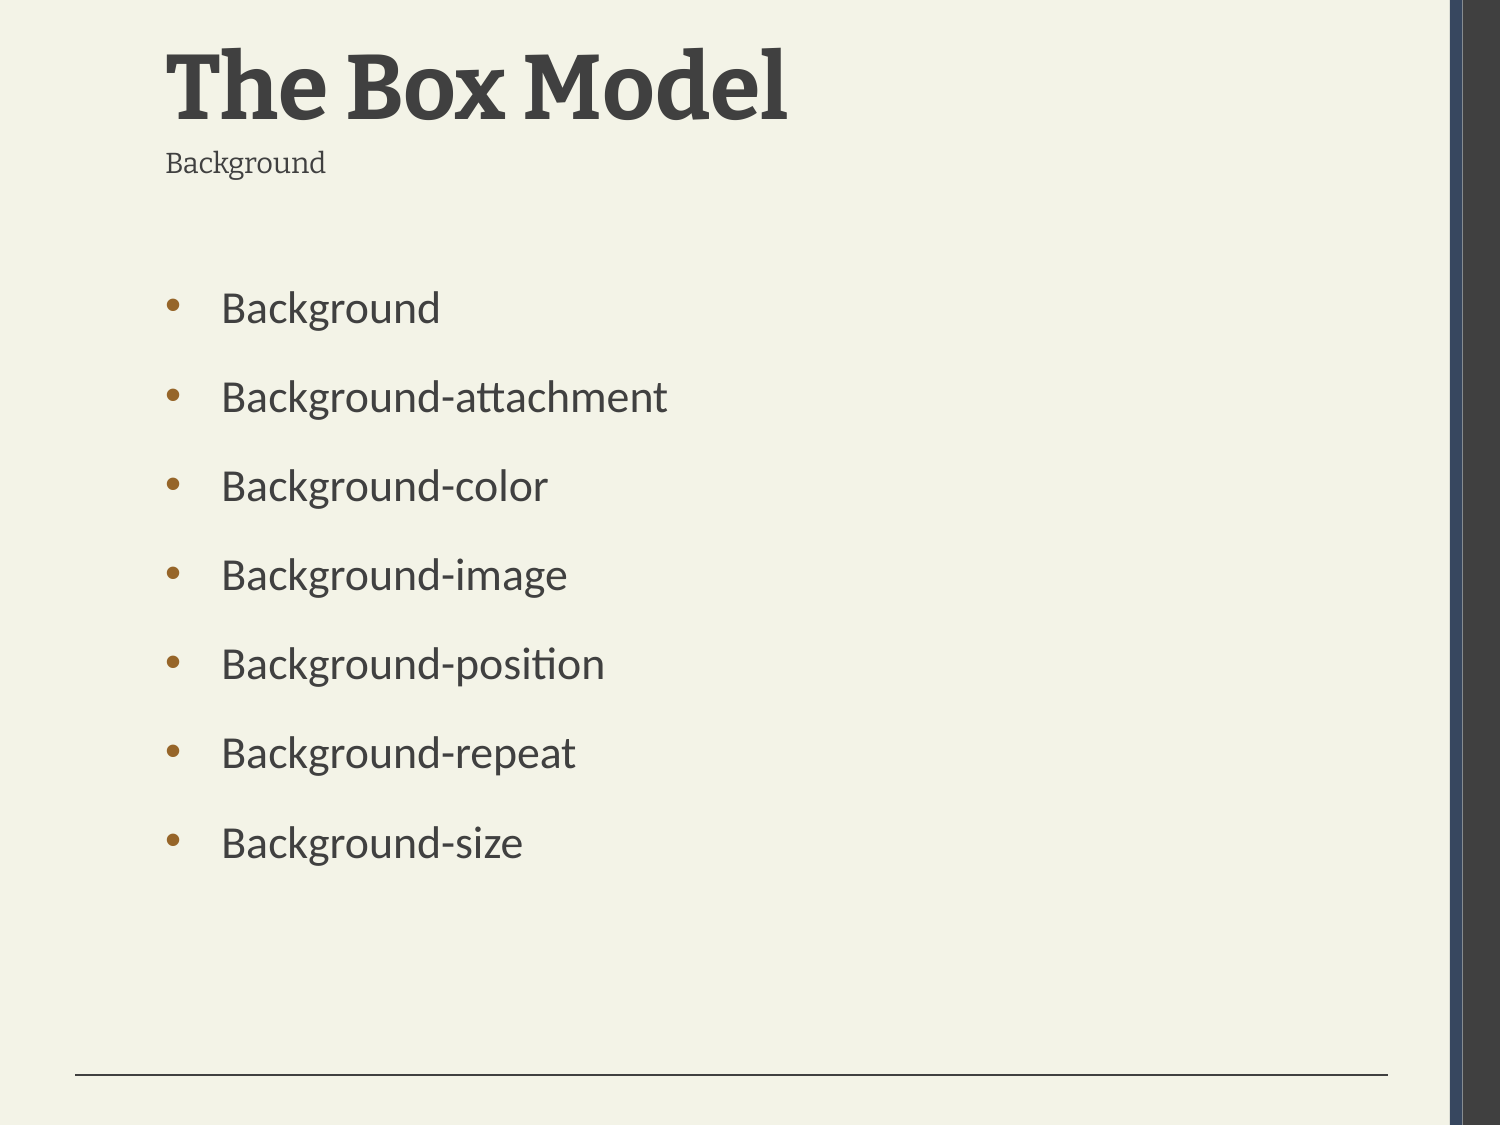

# The Box Model
Background
Background
Background-attachment
Background-color
Background-image
Background-position
Background-repeat
Background-size